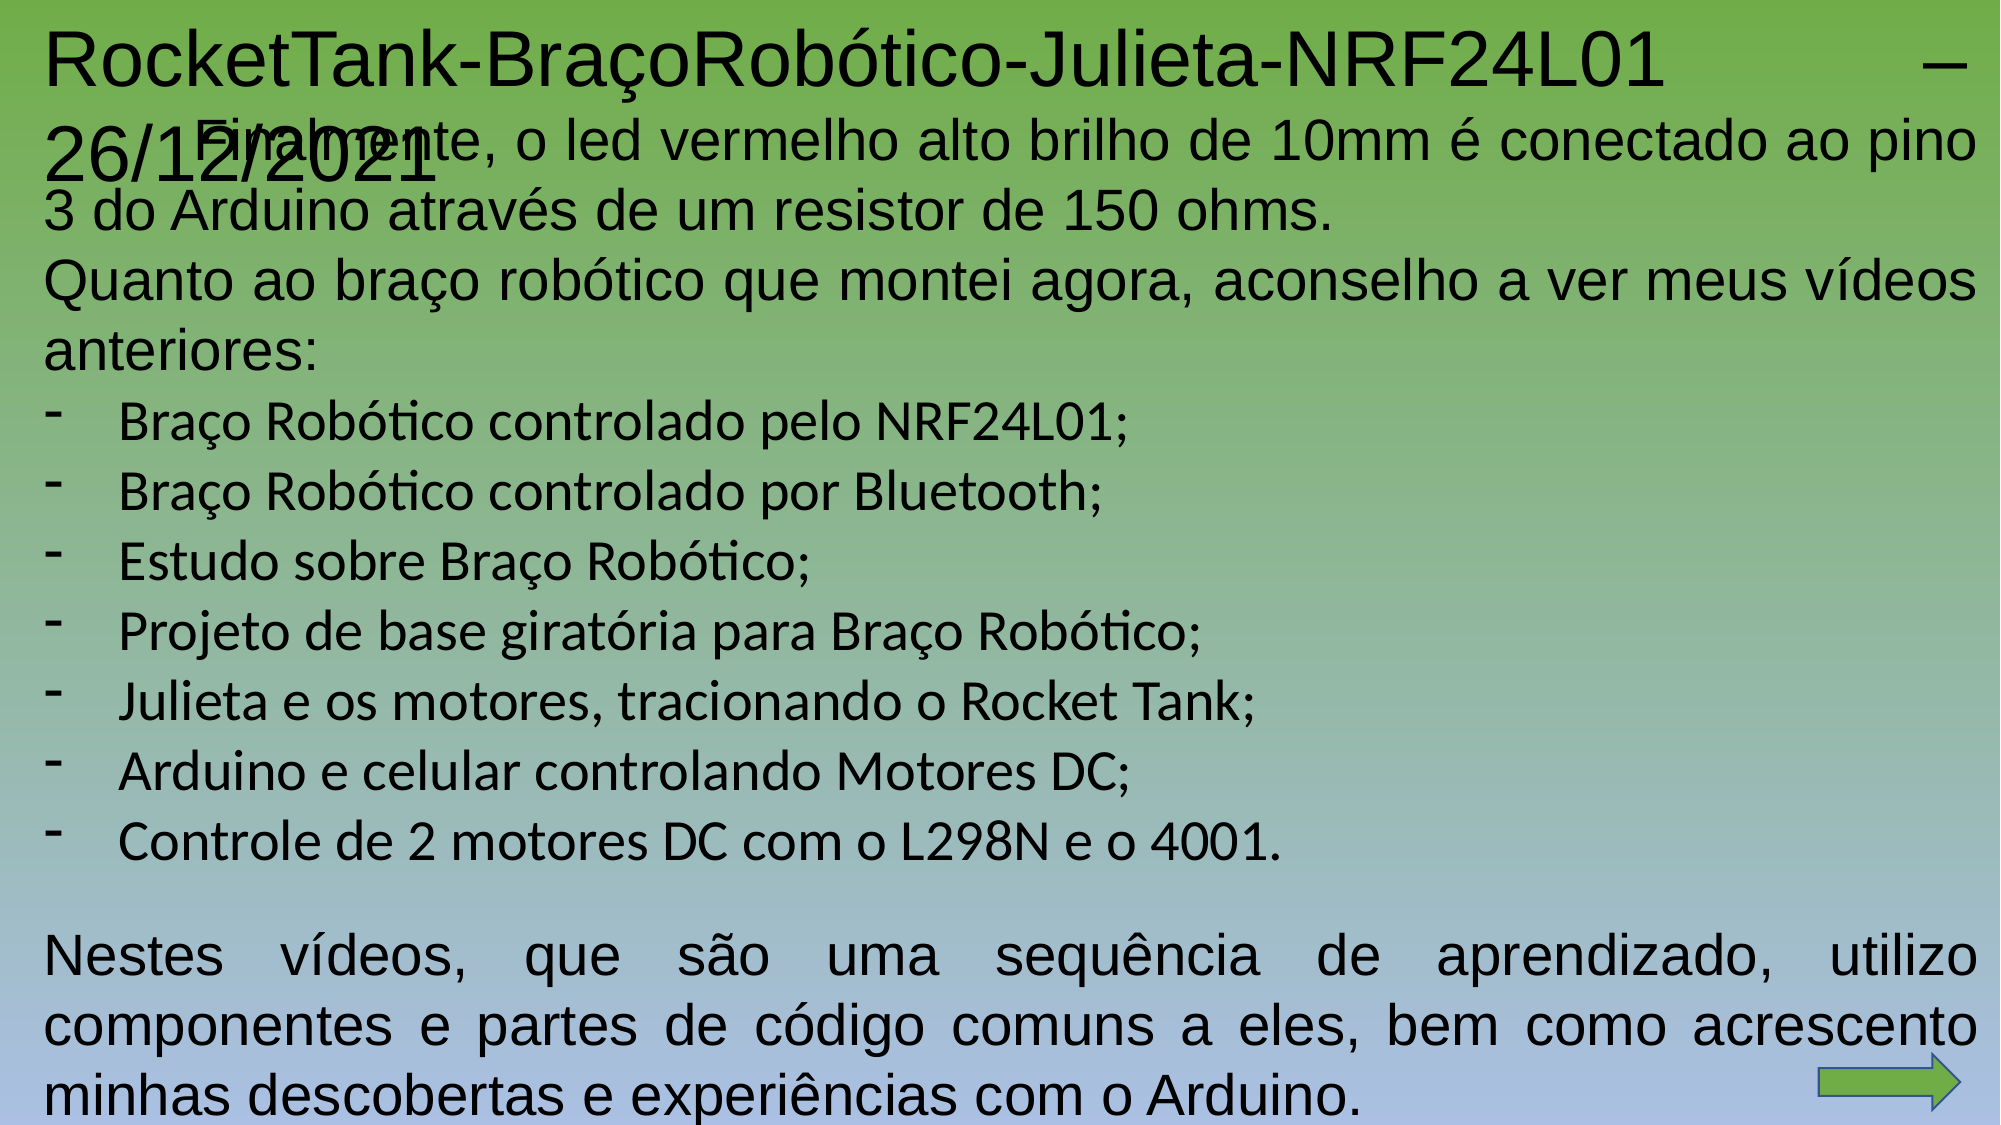

RocketTank-BraçoRobótico-Julieta-NRF24L01 – 26/12/2021
	Finalmente, o led vermelho alto brilho de 10mm é conectado ao pino 3 do Arduino através de um resistor de 150 ohms.
Quanto ao braço robótico que montei agora, aconselho a ver meus vídeos anteriores:
Braço Robótico controlado pelo NRF24L01;
Braço Robótico controlado por Bluetooth;
Estudo sobre Braço Robótico;
Projeto de base giratória para Braço Robótico;
Julieta e os motores, tracionando o Rocket Tank;
Arduino e celular controlando Motores DC;
Controle de 2 motores DC com o L298N e o 4001.

Nestes vídeos, que são uma sequência de aprendizado, utilizo componentes e partes de código comuns a eles, bem como acrescento minhas descobertas e experiências com o Arduino.